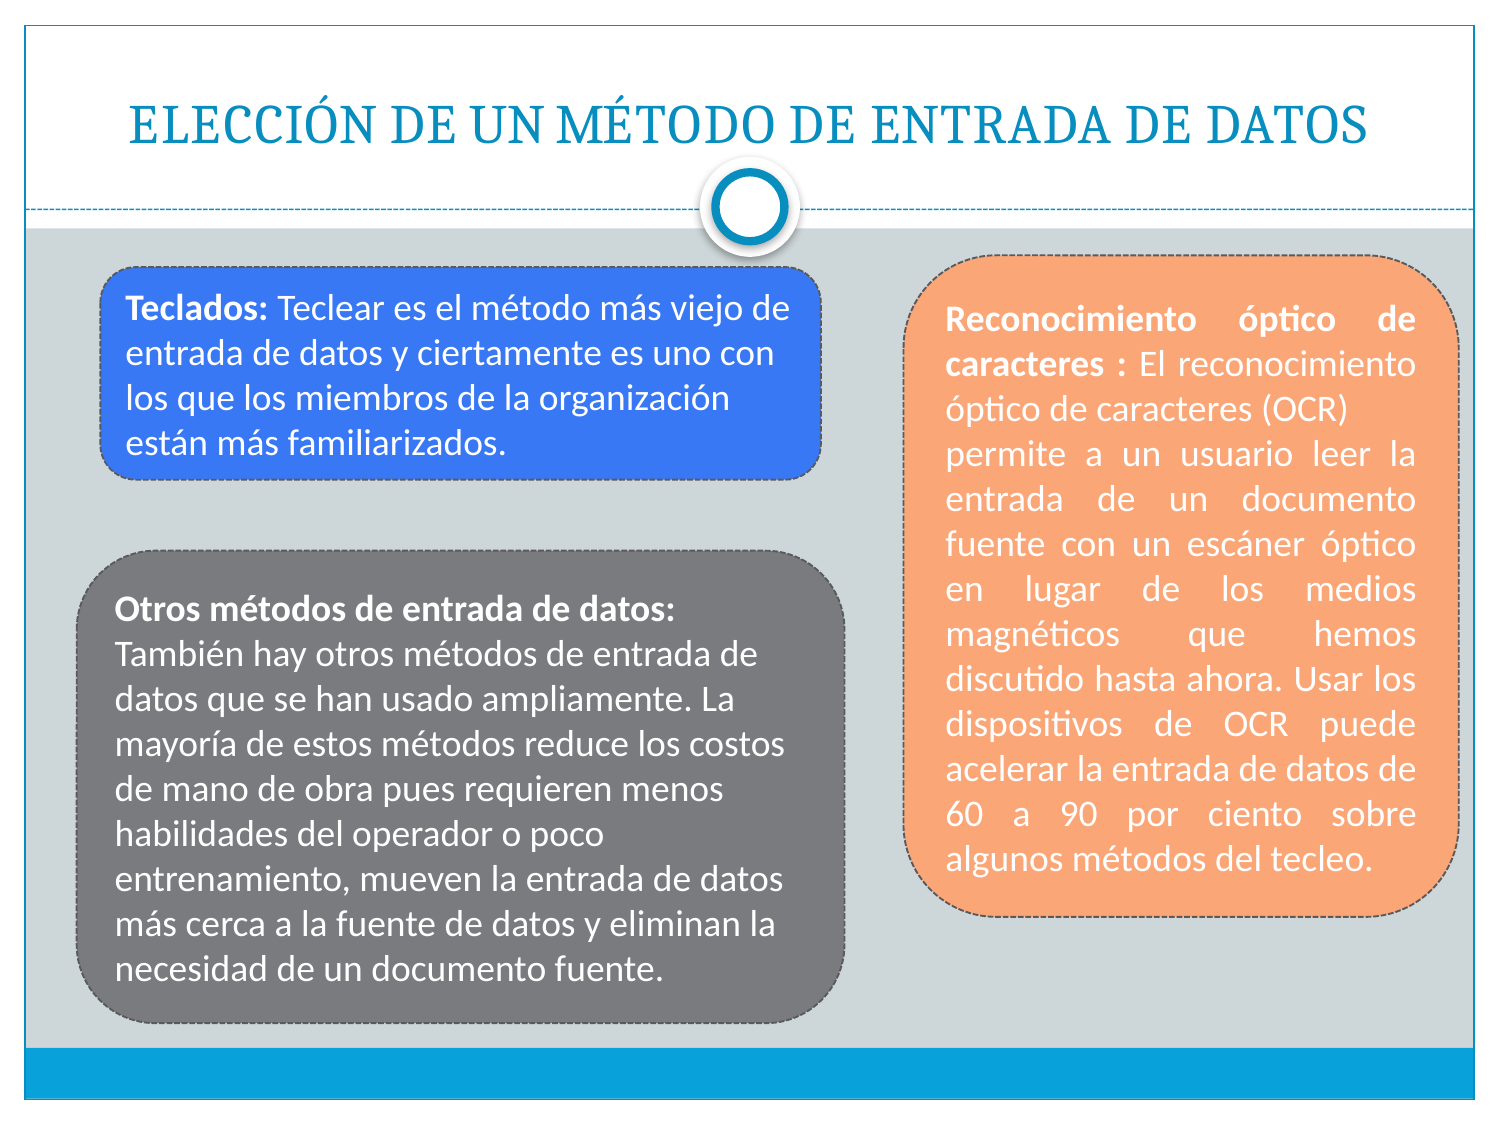

# ELECCIÓN DE UN MÉTODO DE ENTRADA DE DATOS
Reconocimiento óptico de caracteres : El reconocimiento óptico de caracteres (OCR)
permite a un usuario leer la entrada de un documento fuente con un escáner óptico en lugar de los medios magnéticos que hemos discutido hasta ahora. Usar los dispositivos de OCR puede acelerar la entrada de datos de 60 a 90 por ciento sobre algunos métodos del tecleo.
Teclados: Teclear es el método más viejo de entrada de datos y ciertamente es uno con los que los miembros de la organización están más familiarizados.
Otros métodos de entrada de datos: También hay otros métodos de entrada de datos que se han usado ampliamente. La mayoría de estos métodos reduce los costos de mano de obra pues requieren menos habilidades del operador o poco entrenamiento, mueven la entrada de datos más cerca a la fuente de datos y eliminan la necesidad de un documento fuente.